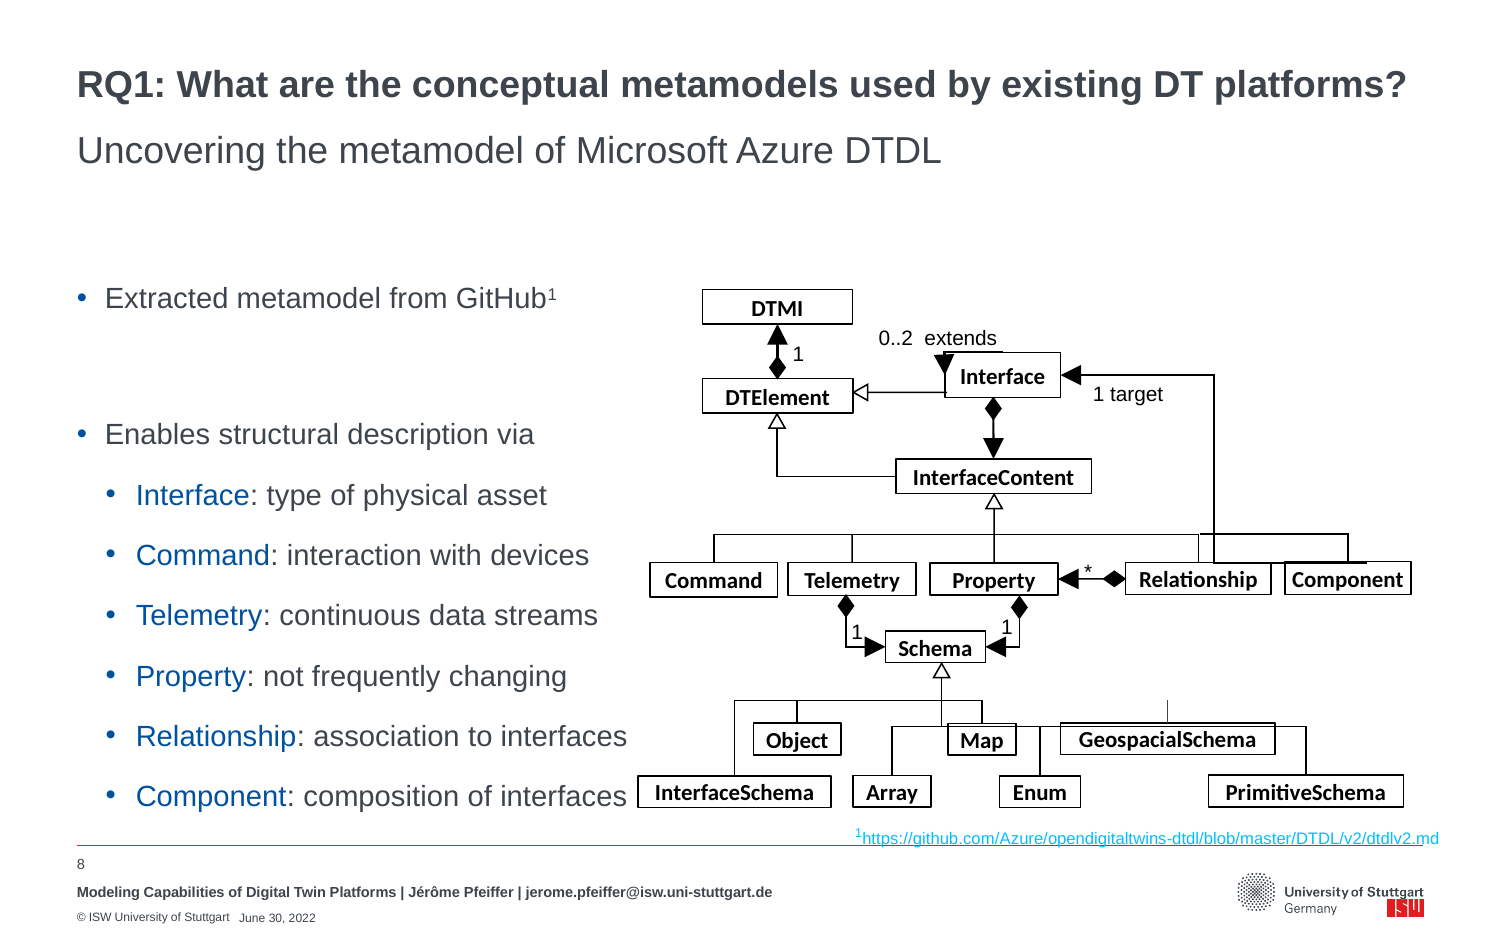

# RQ1: What are the conceptual metamodels used by existing DT platforms?
Uncovering the metamodel of Microsoft Azure DTDL
Extracted metamodel from GitHub1

Enables structural description via
Interface: type of physical asset
Command: interaction with devices
Telemetry: continuous data streams
Property: not frequently changing
Relationship: association to interfaces
Component: composition of interfaces
DTMI
0..2  extends
1
Interface

1 target
DTElement

InterfaceContent

*
Component
Command
Relationship
Telemetry
Property

1
1
Schema

GeospacialSchema
Object
Map
PrimitiveSchema
Array
InterfaceSchema
Enum
1https://github.com/Azure/opendigitaltwins-dtdl/blob/master/DTDL/v2/dtdlv2.md
8
Modeling Capabilities of Digital Twin Platforms | Jérôme Pfeiffer | jerome.pfeiffer@isw.uni-stuttgart.de
June 30, 2022